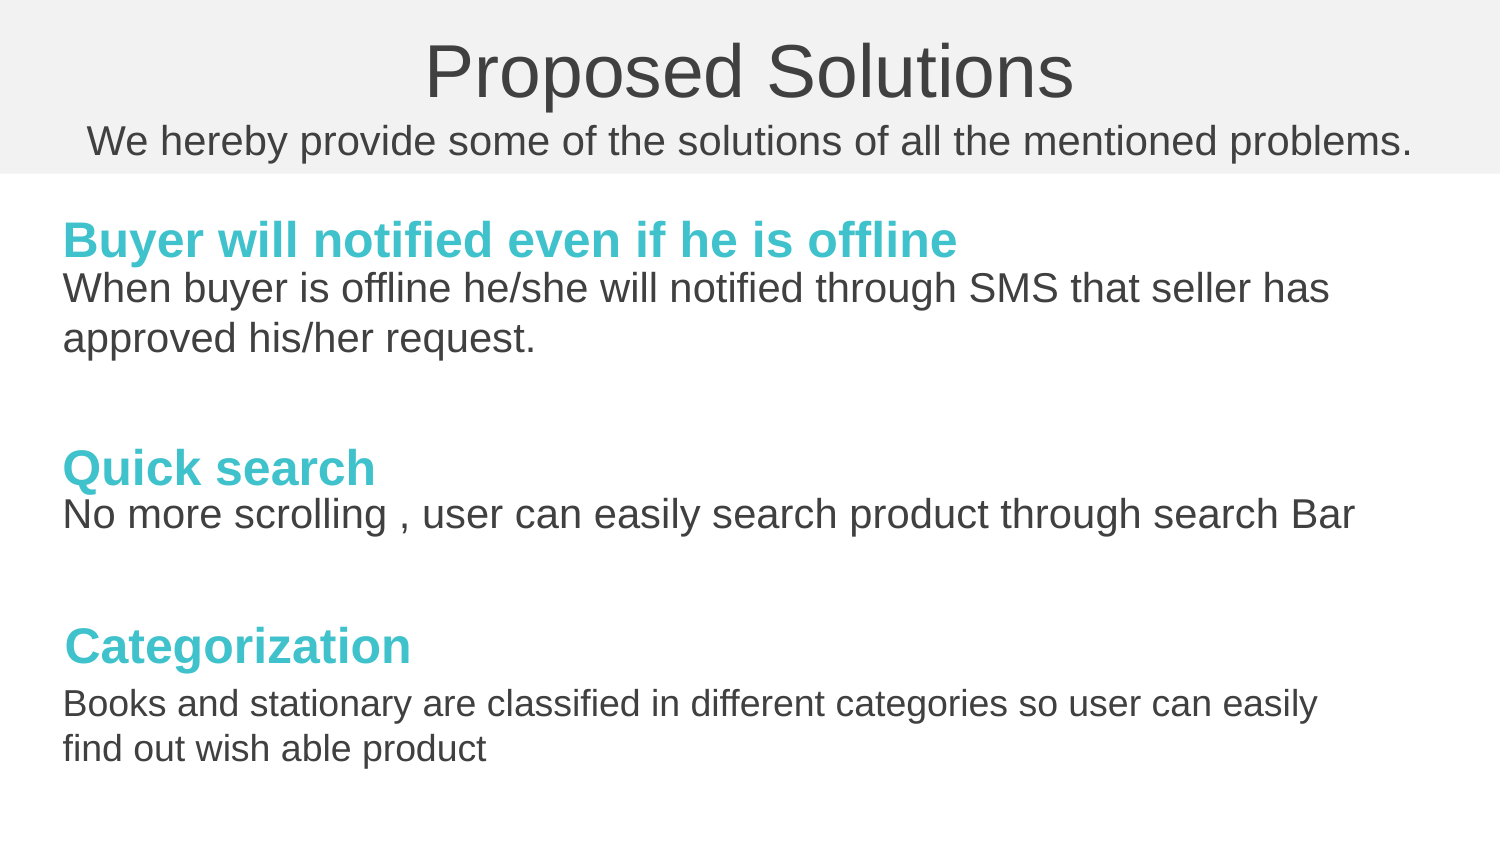

Proposed Solutions
We hereby provide some of the solutions of all the mentioned problems.
Buyer will notified even if he is offline
When buyer is offline he/she will notified through SMS that seller has approved his/her request.
Quick search

No more scrolling , user can easily search product through search Bar
Categorization

Books and stationary are classified in different categories so user can easily find out wish able product